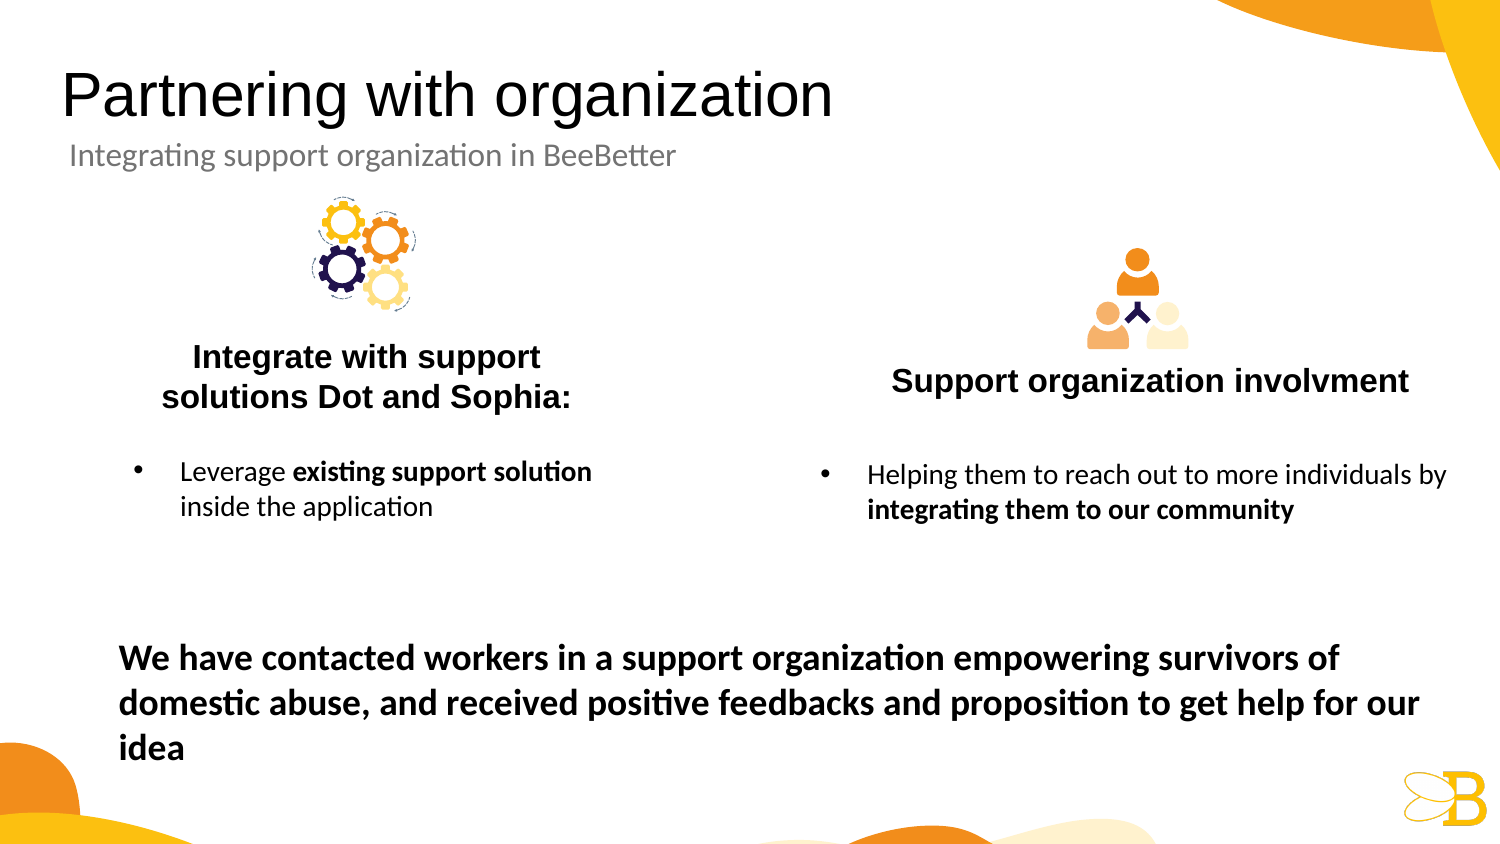

# Partnering with organization
Integrating support organization in BeeBetter

Integrate with support solutions Dot and Sophia:
Support organization involvment
Leverage existing support solution inside the application
Helping them to reach out to more individuals by integrating them to our community
We have contacted workers in a support organization empowering survivors of domestic abuse, and received positive feedbacks and proposition to get help for our idea